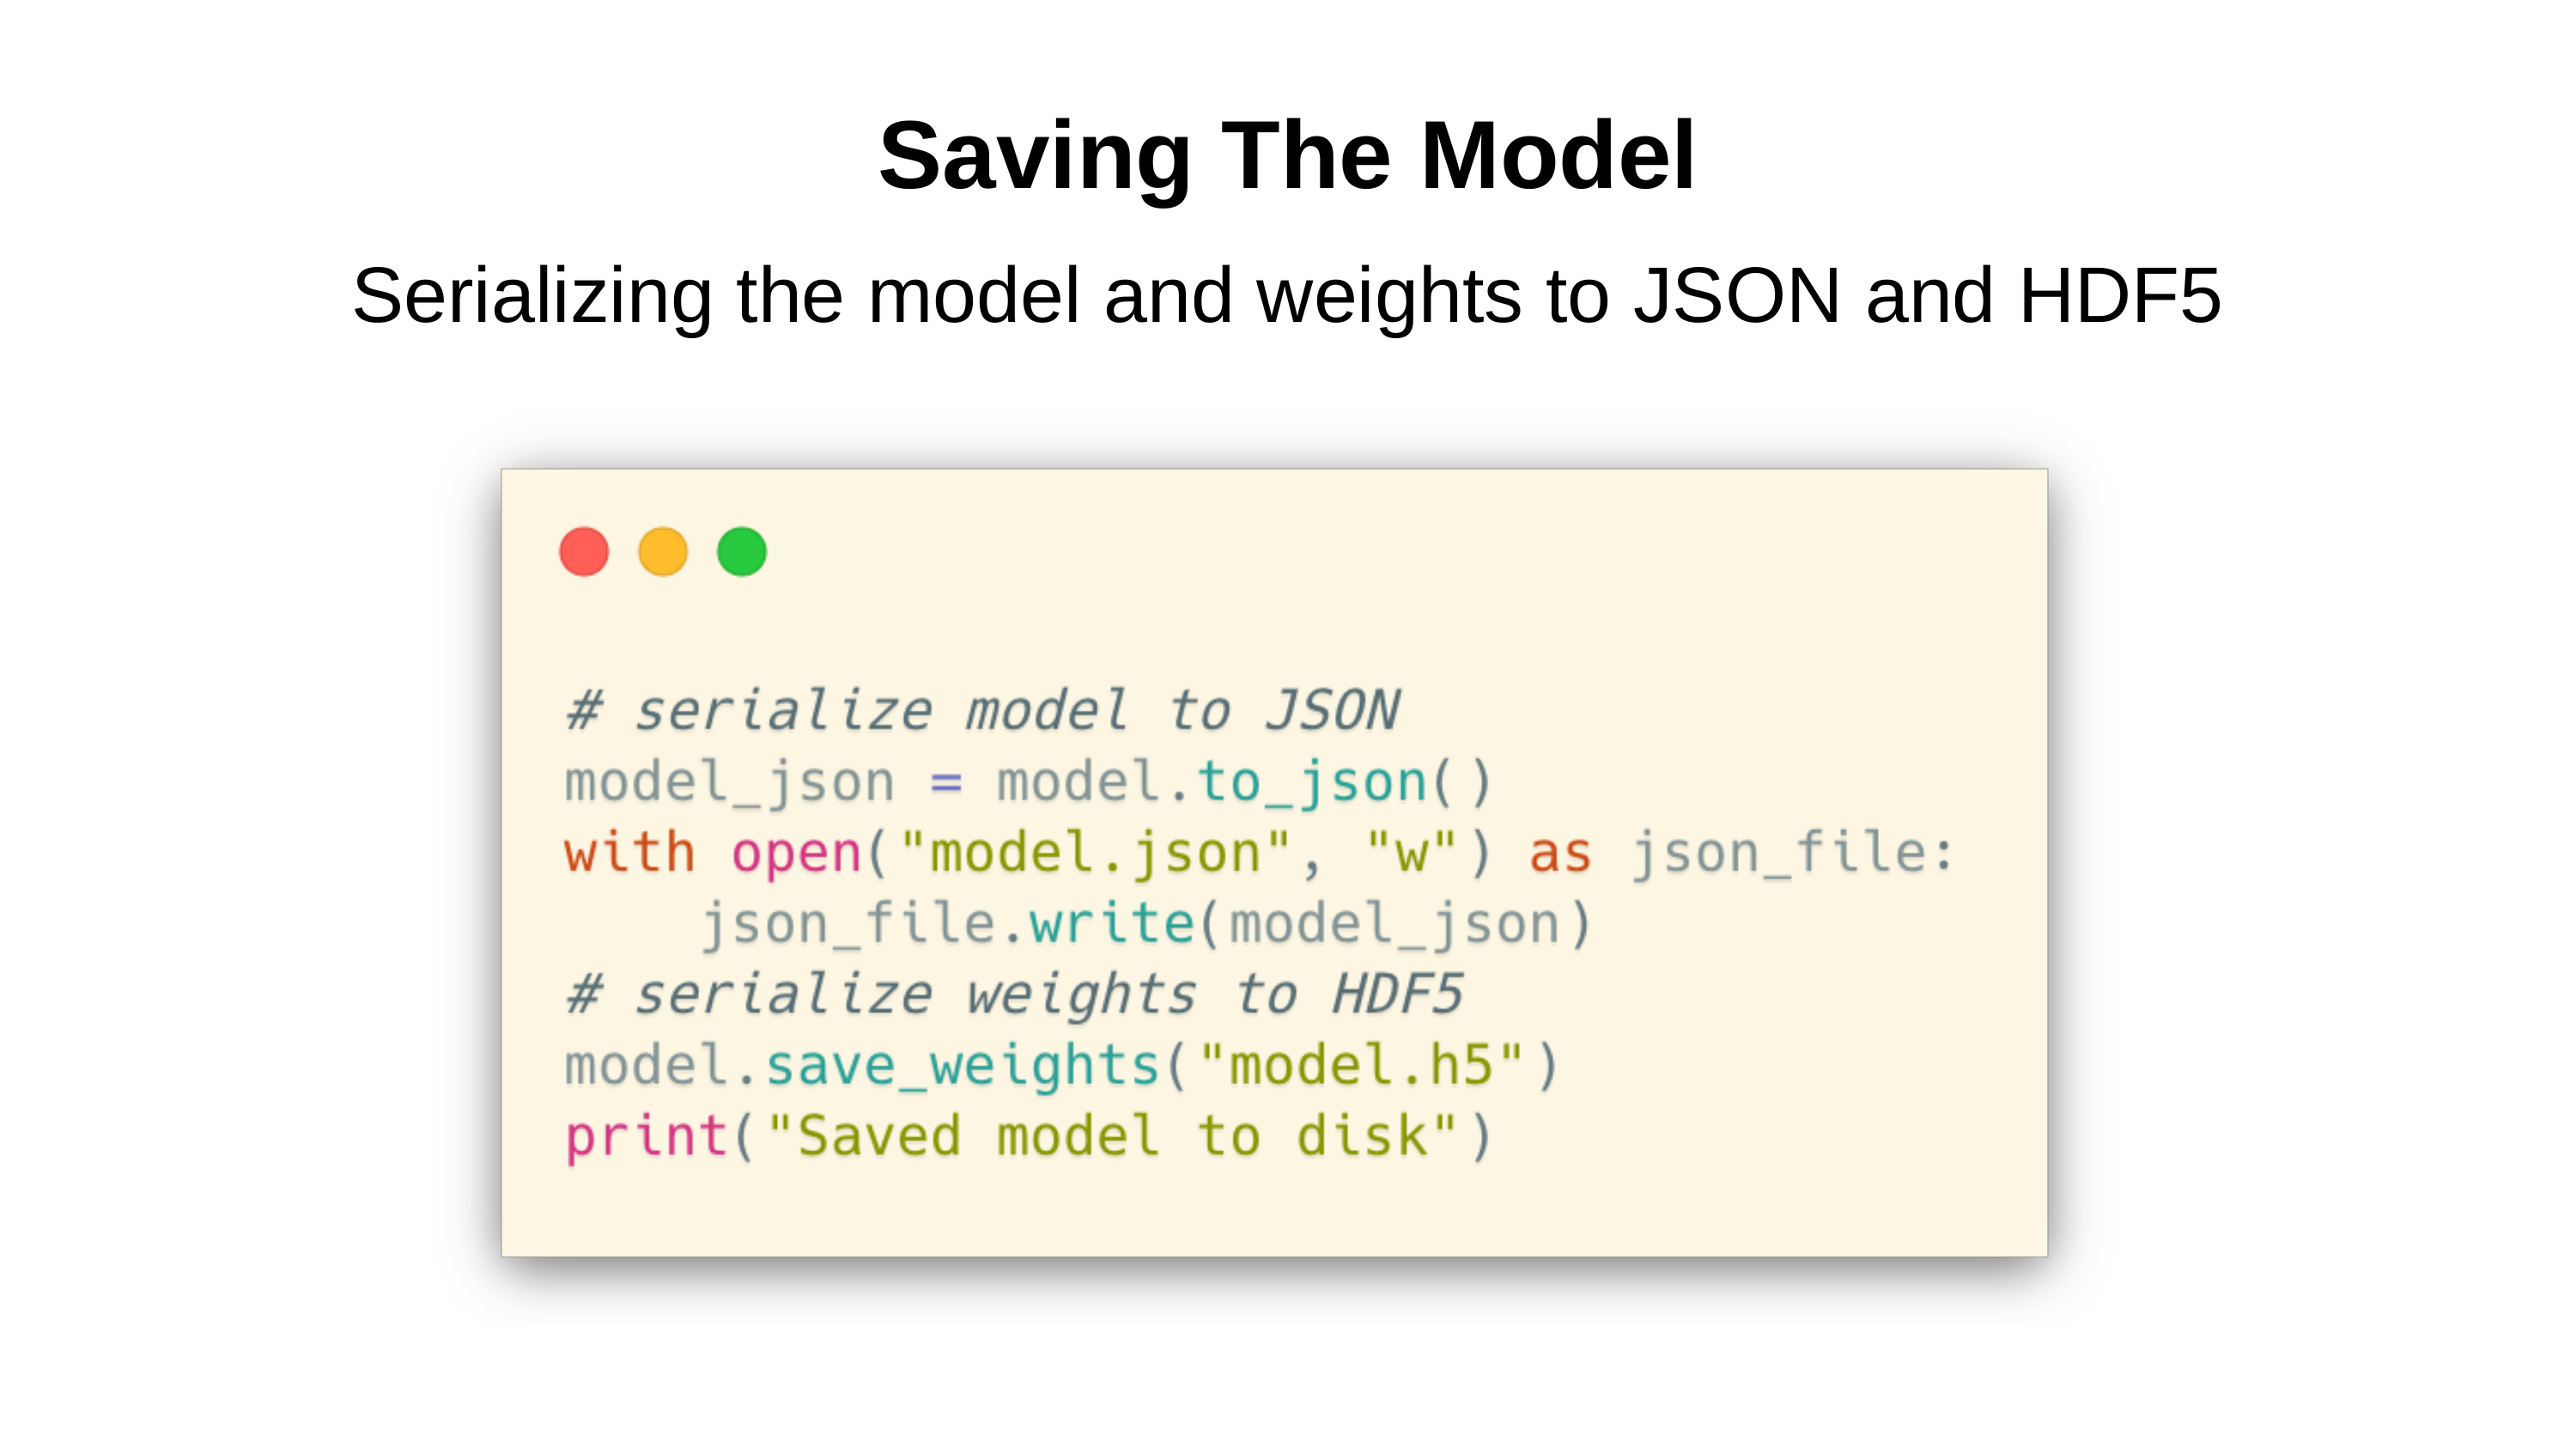

Saving The Model
Serializing the model and weights to JSON and HDF5